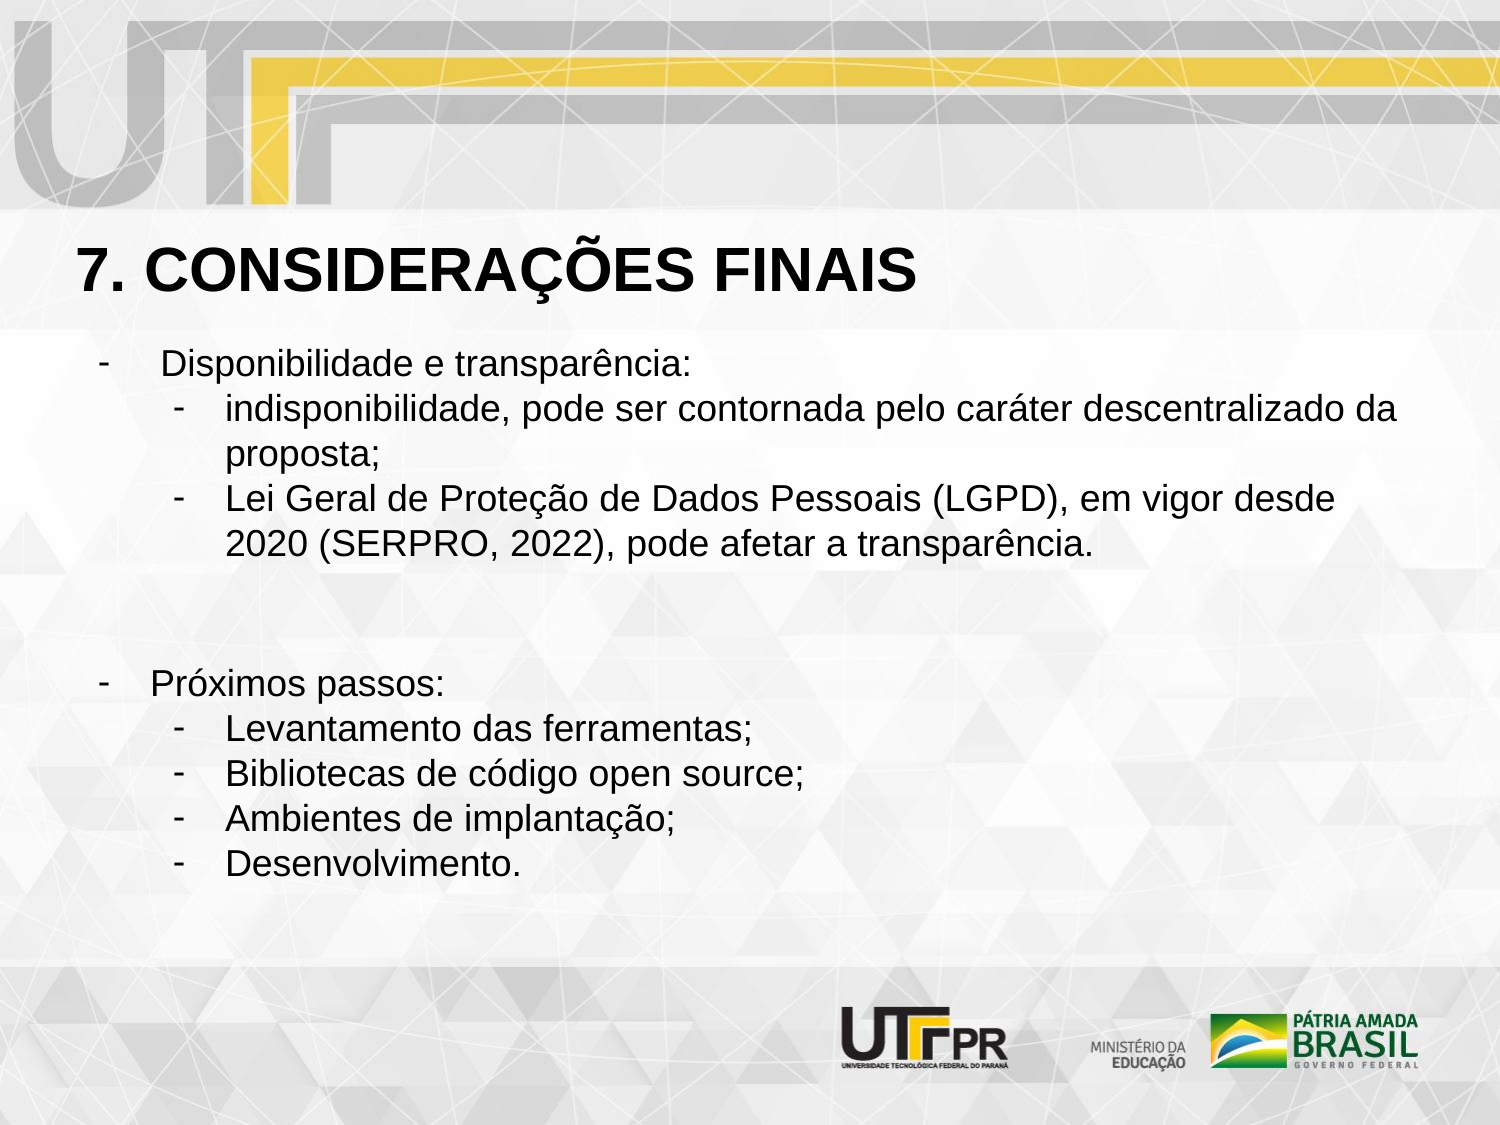

# 7. CONSIDERAÇÕES FINAIS
 Disponibilidade e transparência:
indisponibilidade, pode ser contornada pelo caráter descentralizado da proposta;
Lei Geral de Proteção de Dados Pessoais (LGPD), em vigor desde 2020 (SERPRO, 2022), pode afetar a transparência.

Próximos passos:
Levantamento das ferramentas;
Bibliotecas de código open source;
Ambientes de implantação;
Desenvolvimento.